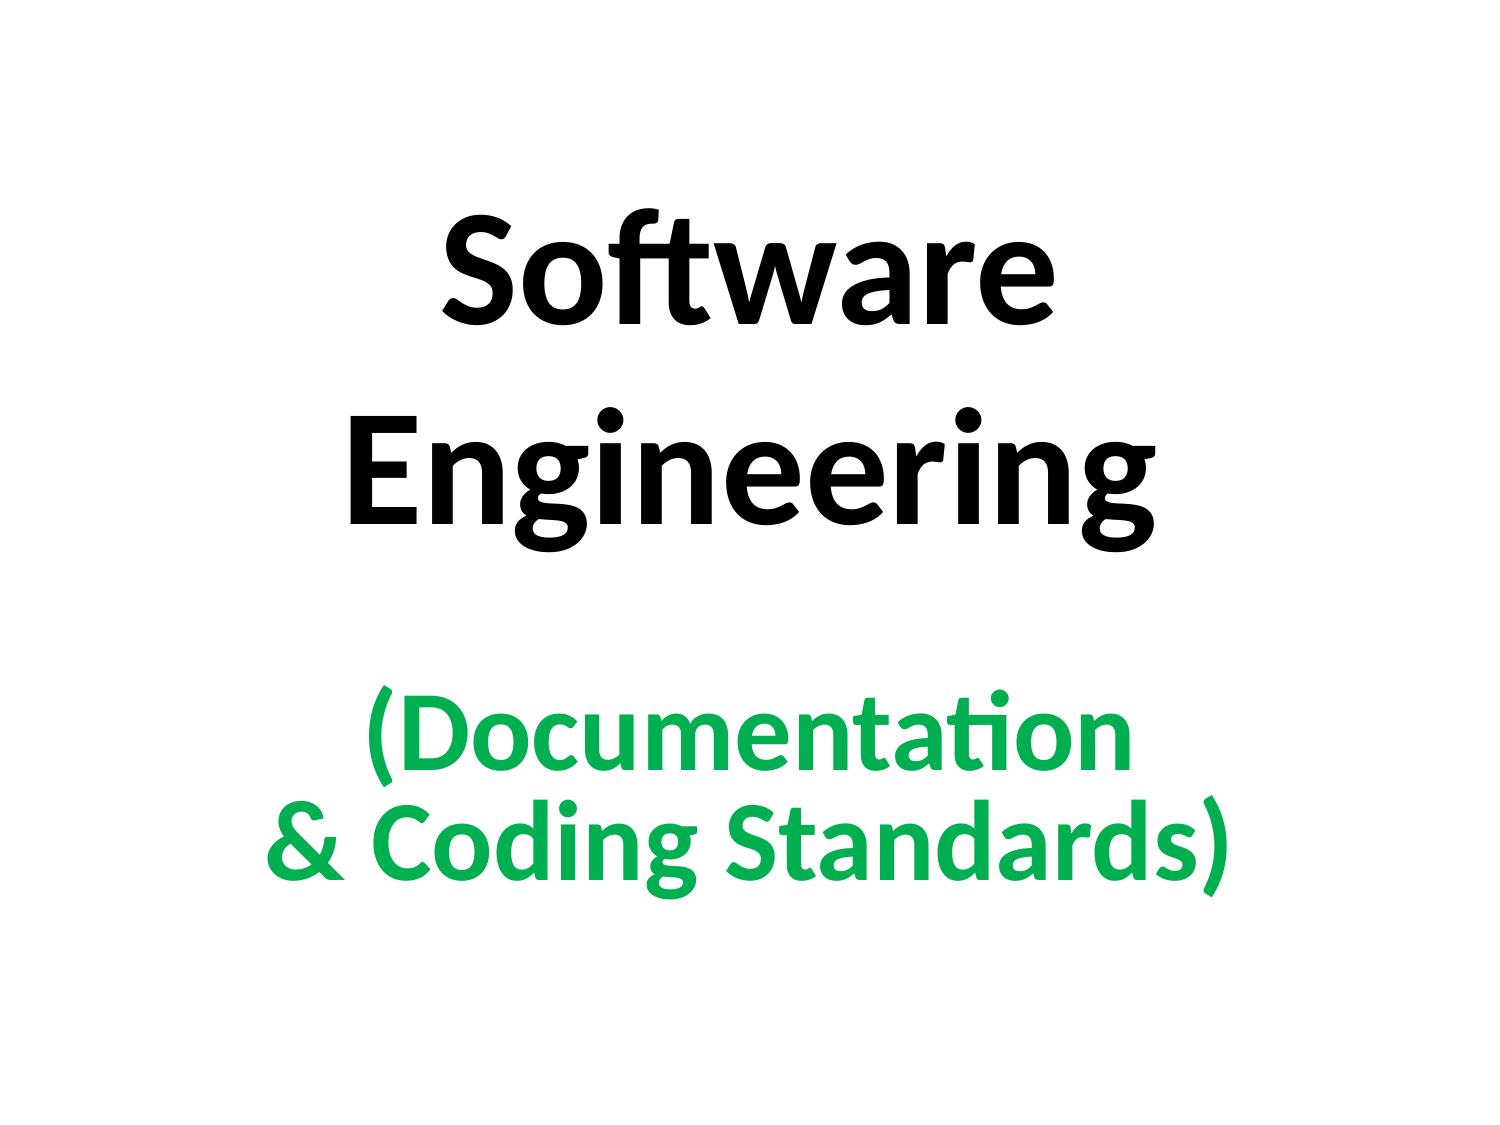

# Software Engineering

(Documentation
& Coding Standards)